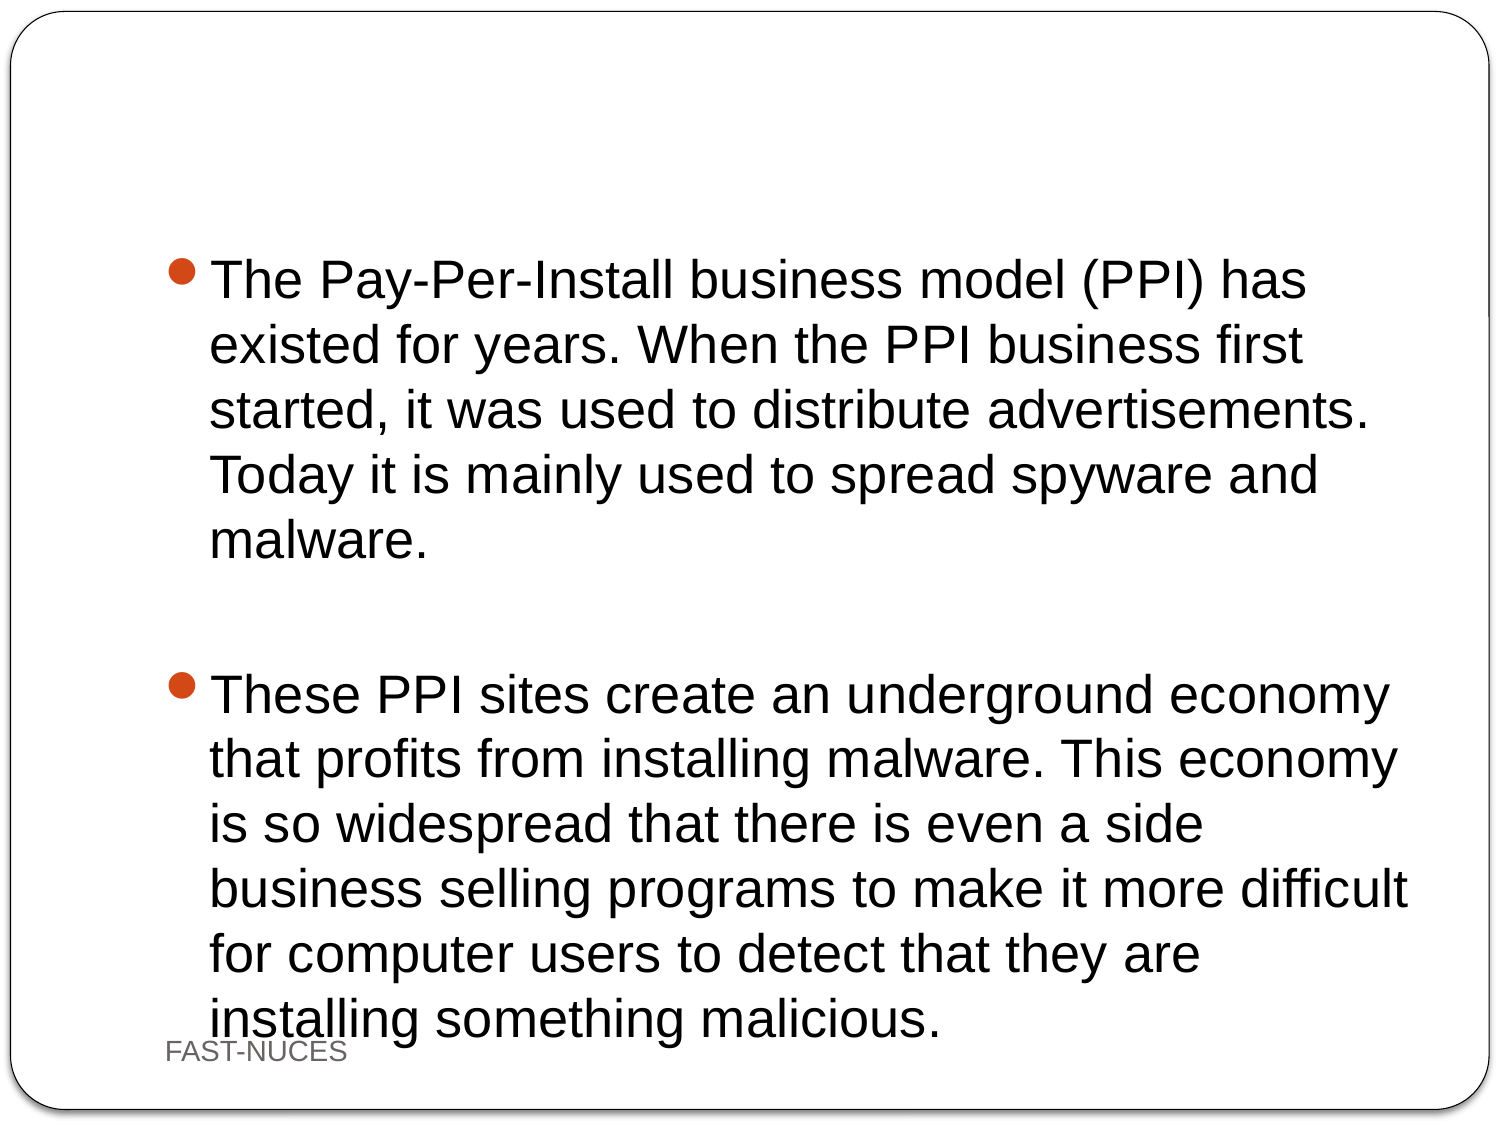

#
The Pay-Per-Install business model (PPI) has existed for years. When the PPI business first started, it was used to distribute advertisements. Today it is mainly used to spread spyware and malware.

These PPI sites create an underground economy that profits from installing malware. This economy is so widespread that there is even a side business selling programs to make it more difficult for computer users to detect that they are installing something malicious.
FAST-NUCES